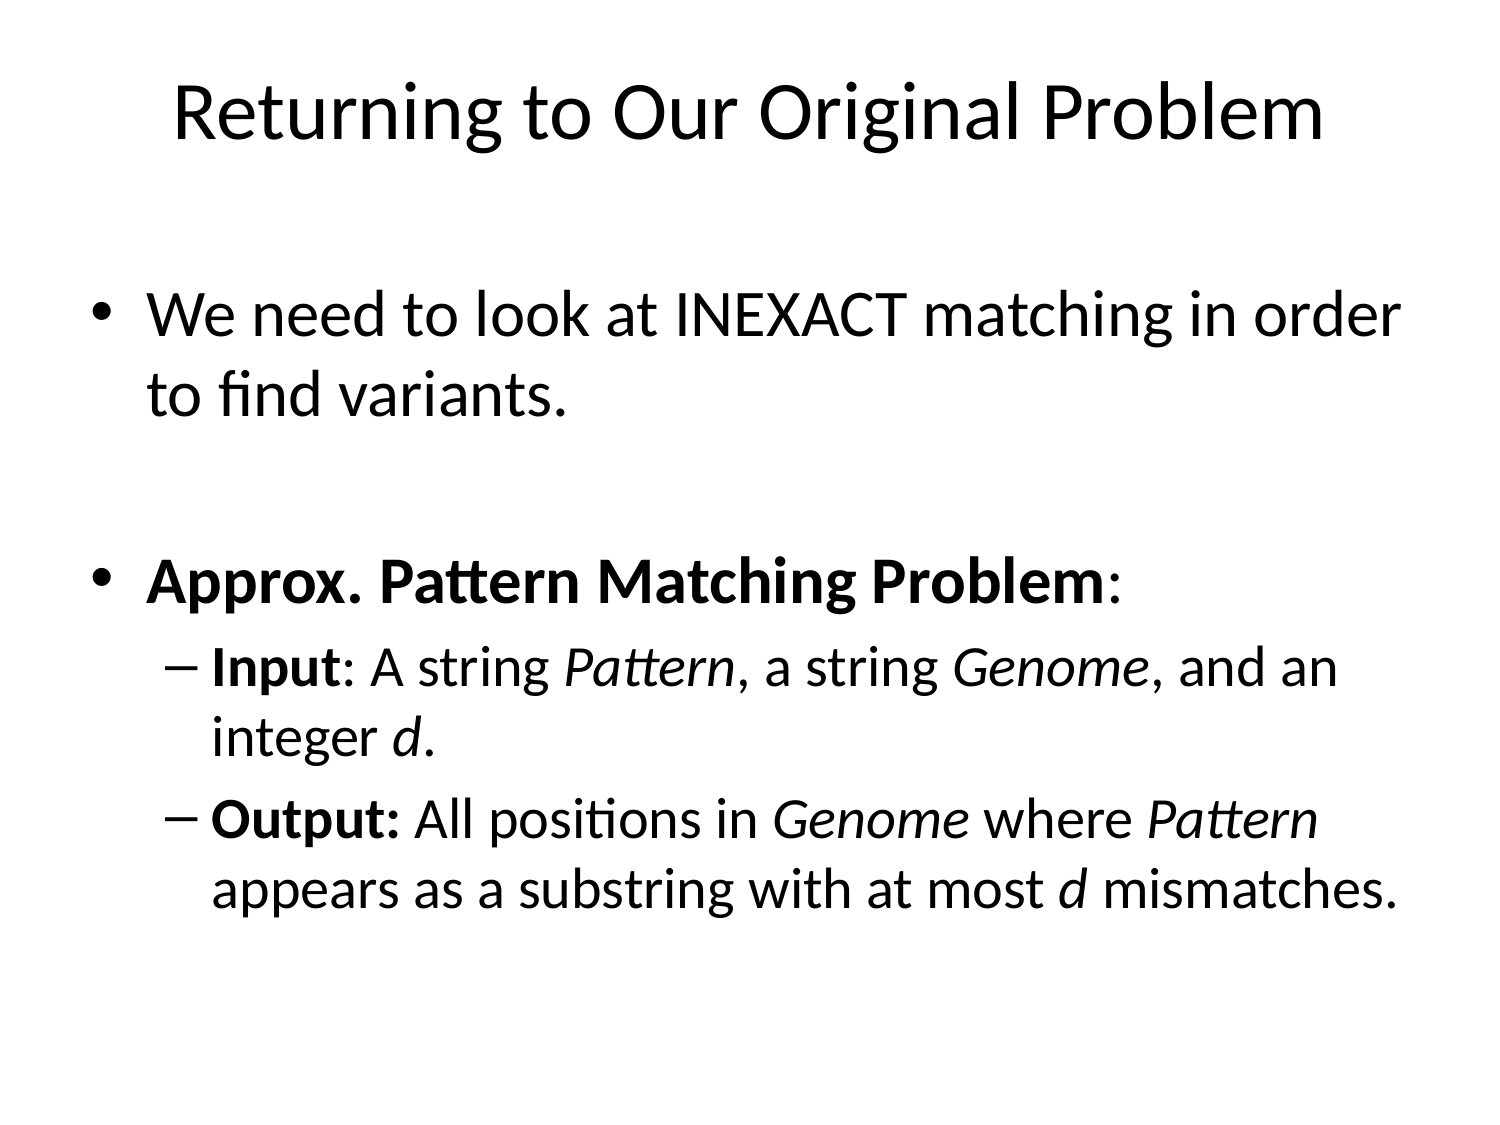

# Returning to Our Original Problem
We need to look at INEXACT matching in order to find variants.

Approx. Pattern Matching Problem:
Input: A string Pattern, a string Genome, and an integer d.
Output: All positions in Genome where Pattern appears as a substring with at most d mismatches.